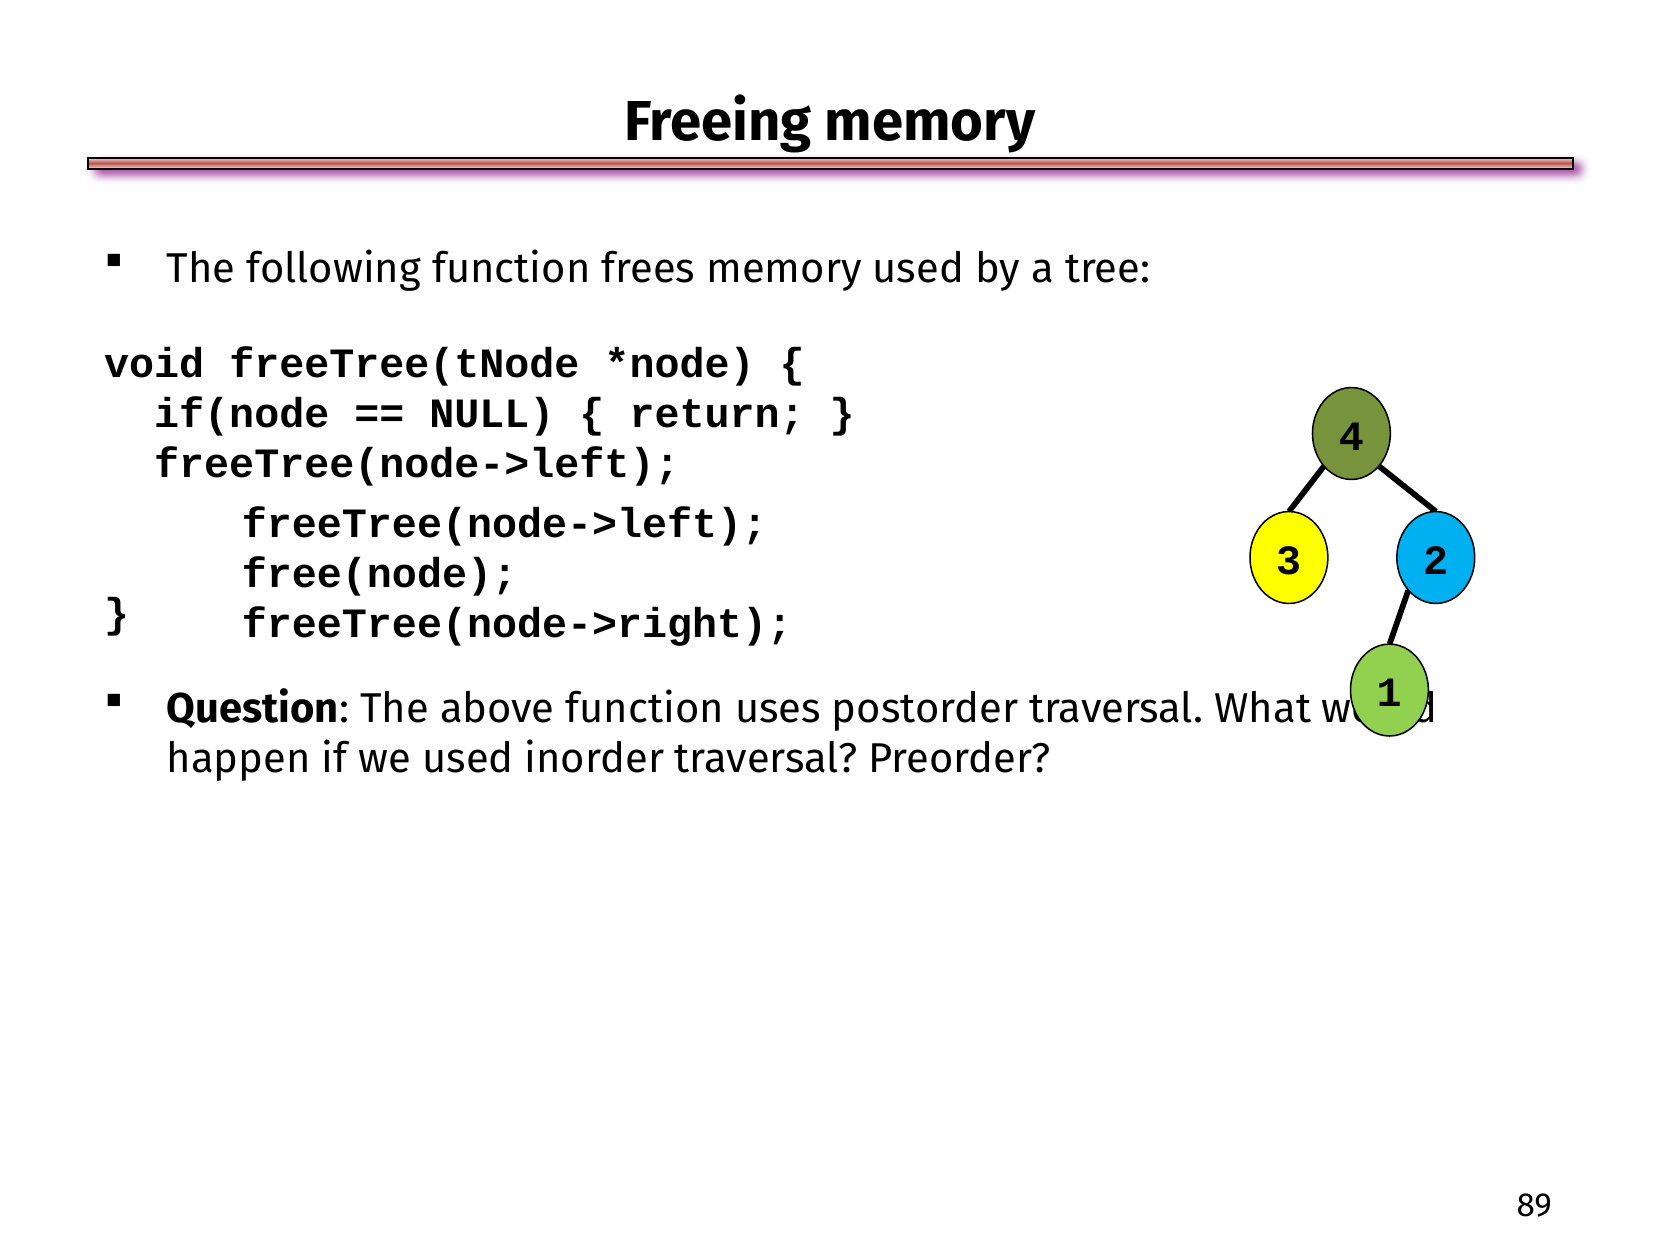

Freeing memory

The following function frees memory used by a tree:

void freeTree(tNode *node) {
  if(node == NULL) { return; }
  freeTree(node->left);
  freeTree(node->right);
  free(node);
}

Question: The above function uses postorder traversal. What would happen if we used inorder traversal? Preorder?
4

freeTree(node->left);
free(node);
freeTree(node->right);
3
2

1
89